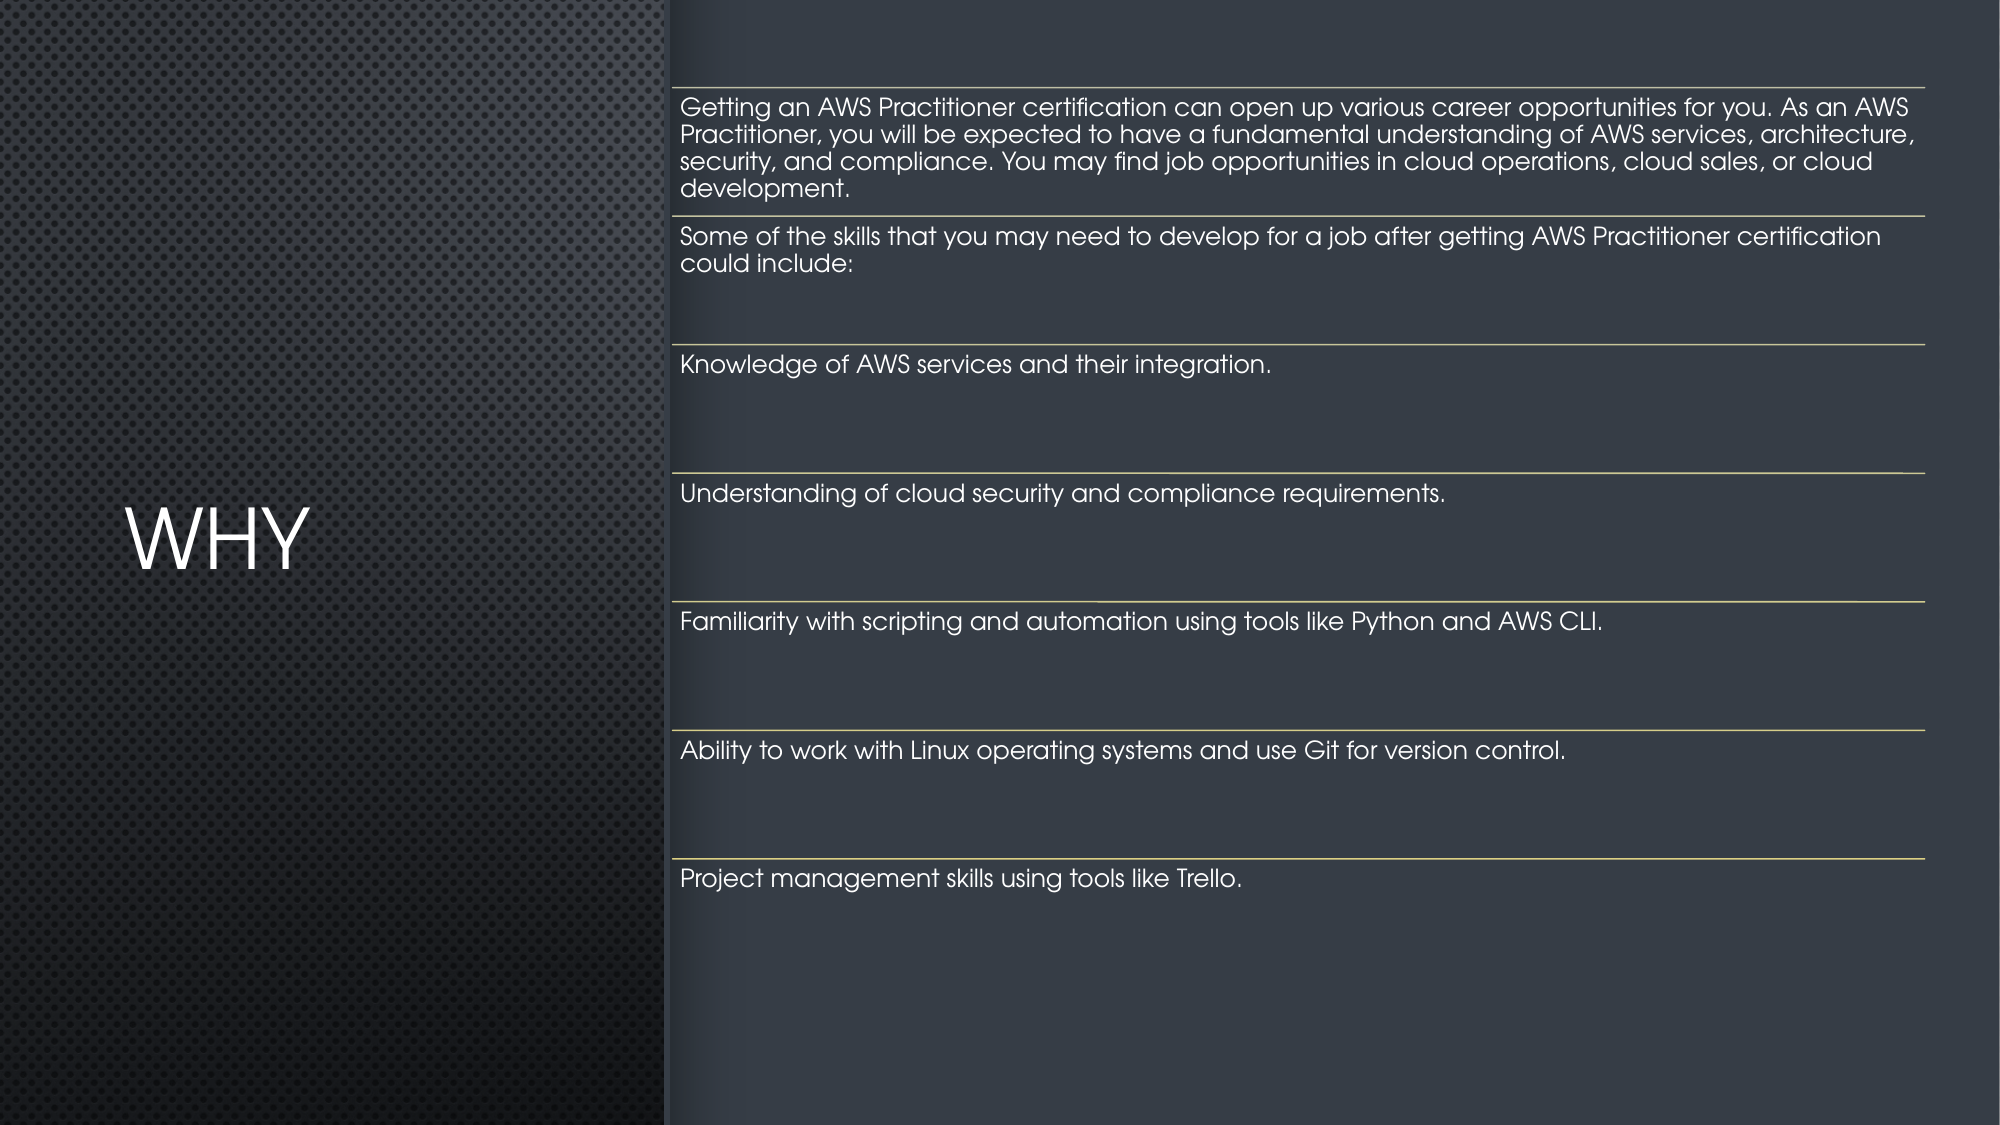

Getting an AWS Practitioner certification can open up various career opportunities for you. As an AWS Practitioner, you will be expected to have a fundamental understanding of AWS services, architecture, security, and compliance. You may find job opportunities in cloud operations, cloud sales, or cloud development.
Some of the skills that you may need to develop for a job after getting AWS Practitioner certification could include:
Knowledge of AWS services and their integration.
Understanding of cloud security and compliance requirements.
Familiarity with scripting and automation using tools like Python and AWS CLI.
Ability to work with Linux operating systems and use Git for version control.
Project management skills using tools like Trello.
# Why